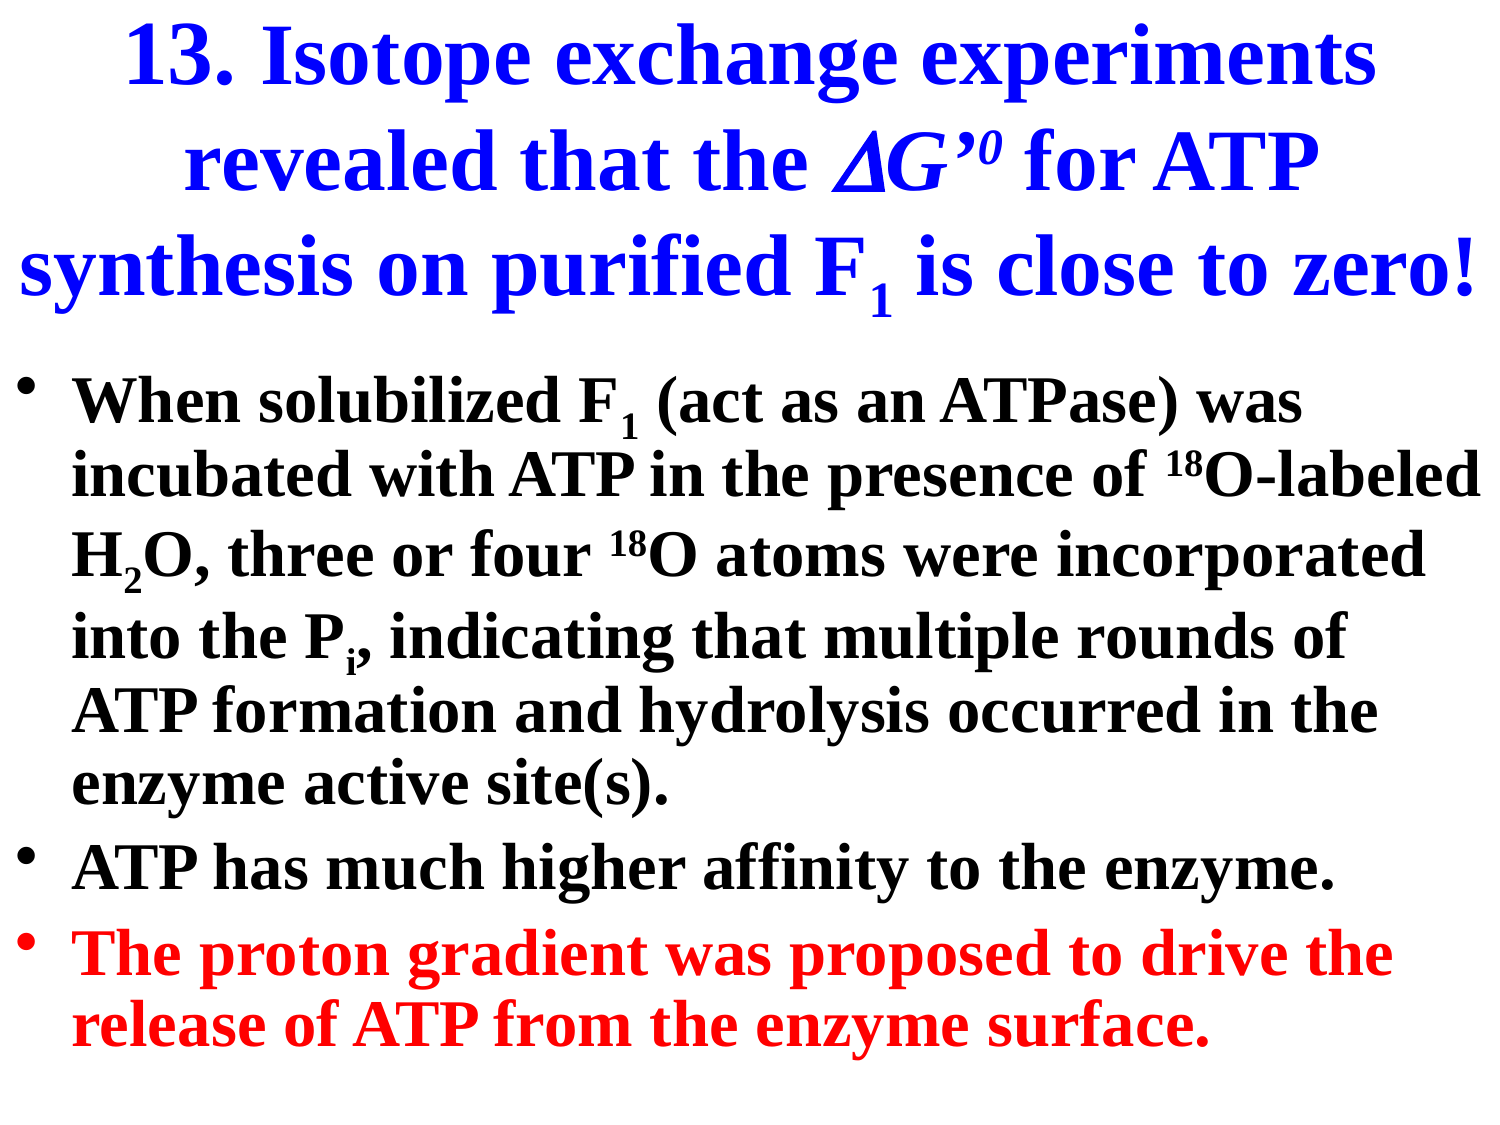

# 13. Isotope exchange experiments revealed that the ΔG’0 for ATP synthesis on purified F1 is close to zero!
When solubilized F1 (act as an ATPase) was incubated with ATP in the presence of 18O-labeled H2O, three or four 18O atoms were incorporated into the Pi, indicating that multiple rounds of ATP formation and hydrolysis occurred in the enzyme active site(s).
ATP has much higher affinity to the enzyme.
The proton gradient was proposed to drive the release of ATP from the enzyme surface.